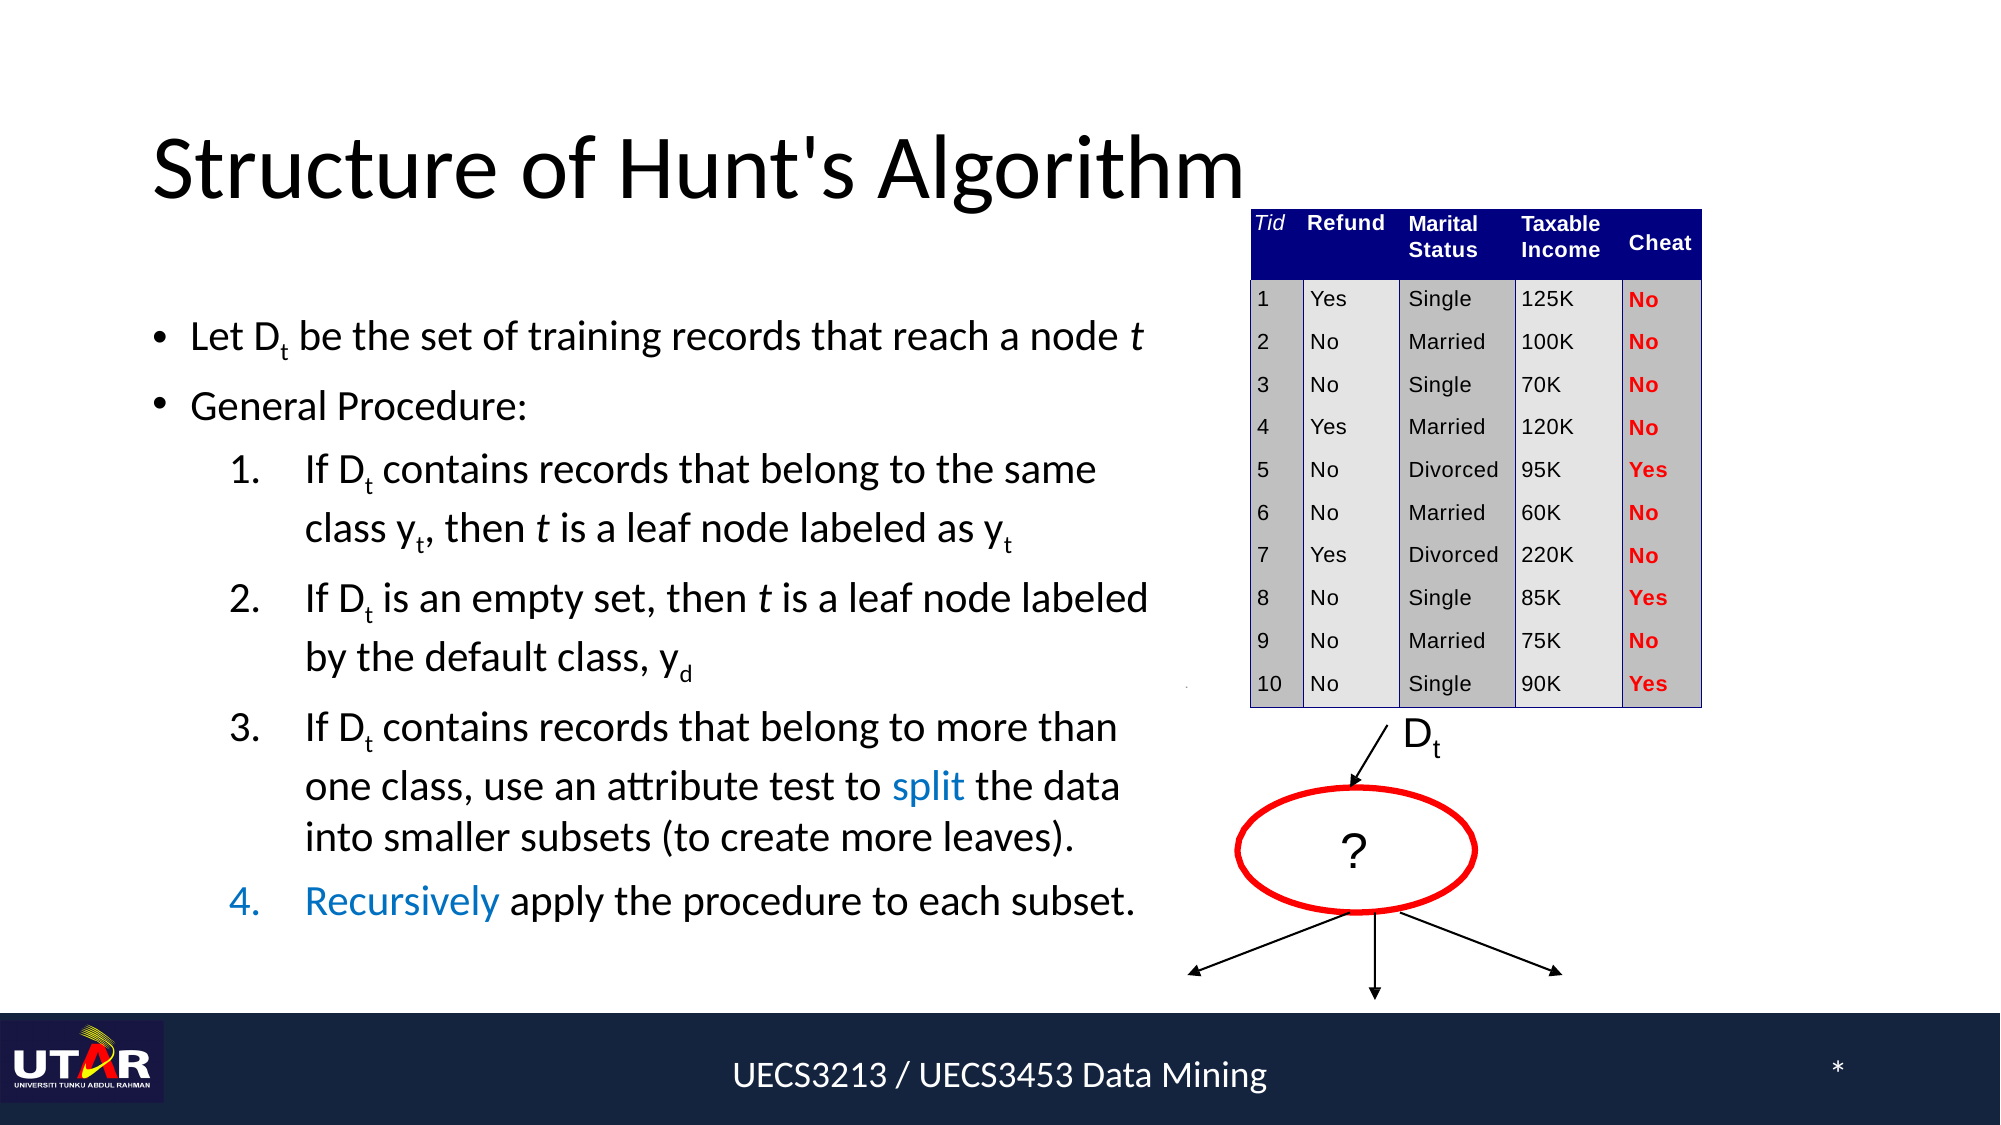

# Structure of Hunt's Algorithm
| Tid | Refund | Marital Status | Taxable Income | Cheat |
| --- | --- | --- | --- | --- |
| 1 | Yes | Single | 125K | No |
| 2 | No | Married | 100K | No |
| 3 | No | Single | 70K | No |
| 4 | Yes | Married | 120K | No |
| 5 | No | Divorced | 95K | Yes |
| 6 | No | Married | 60K | No |
| 7 | Yes | Divorced | 220K | No |
| 8 | No | Single | 85K | Yes |
| 9 | No | Married | 75K | No |
| 10 | No | Single | 90K | Yes |
Let Dt be the set of training records that reach a node t
General Procedure:
If Dt contains records that belong to the same class yt, then t is a leaf node labeled as yt
If Dt is an empty set, then t is a leaf node labeled by the default class, yd
If Dt contains records that belong to more than one class, use an attribute test to split the data into smaller subsets (to create more leaves).
Recursively apply the procedure to each subset.

10
D

t

?

UECS3213 / UECS3453 Data Mining
*